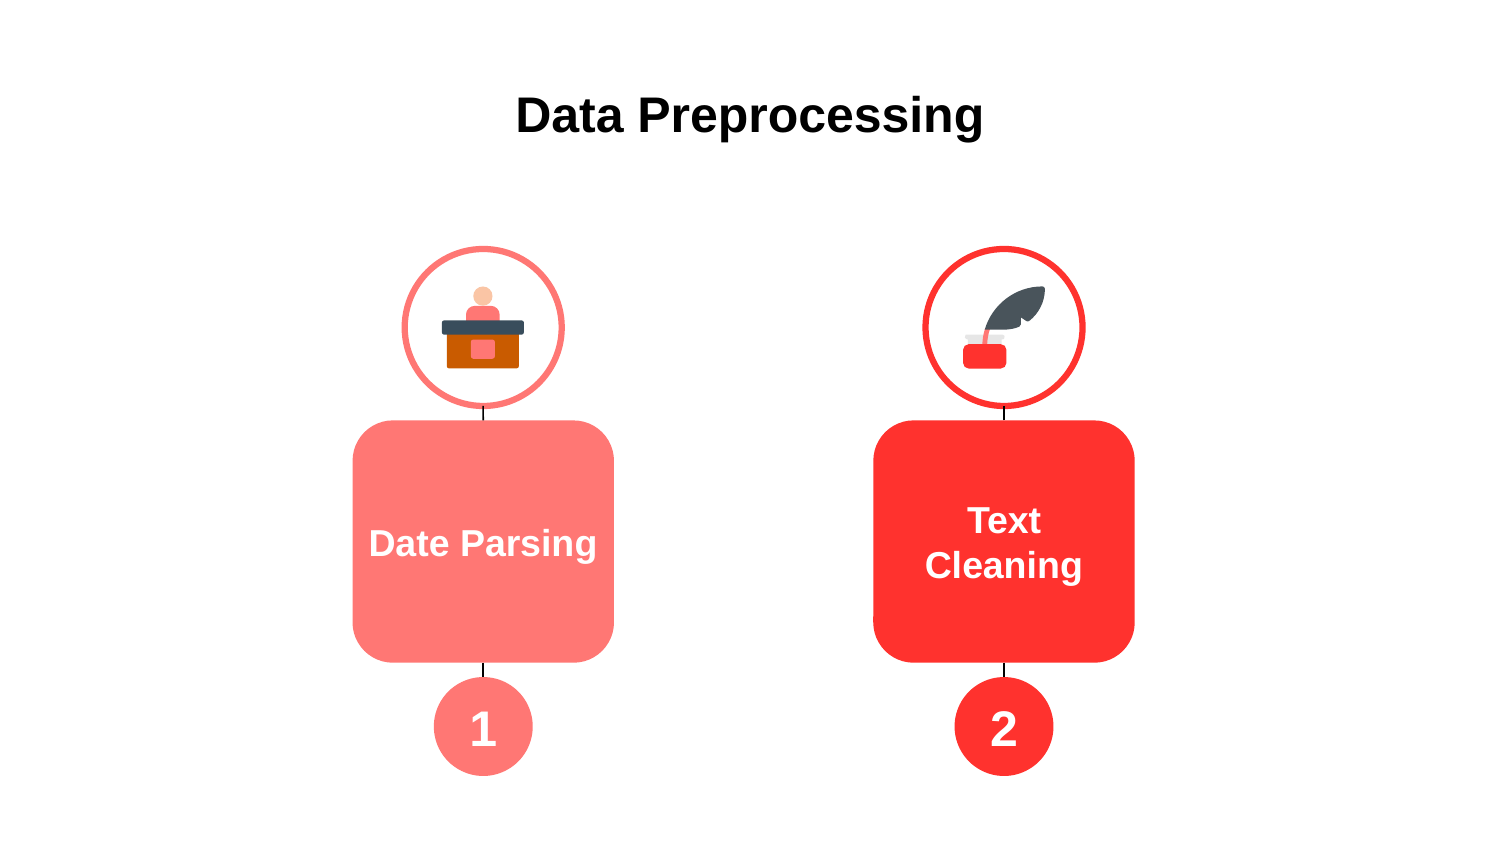

# Data Preprocessing

Date Parsing
1

Text Cleaning
2